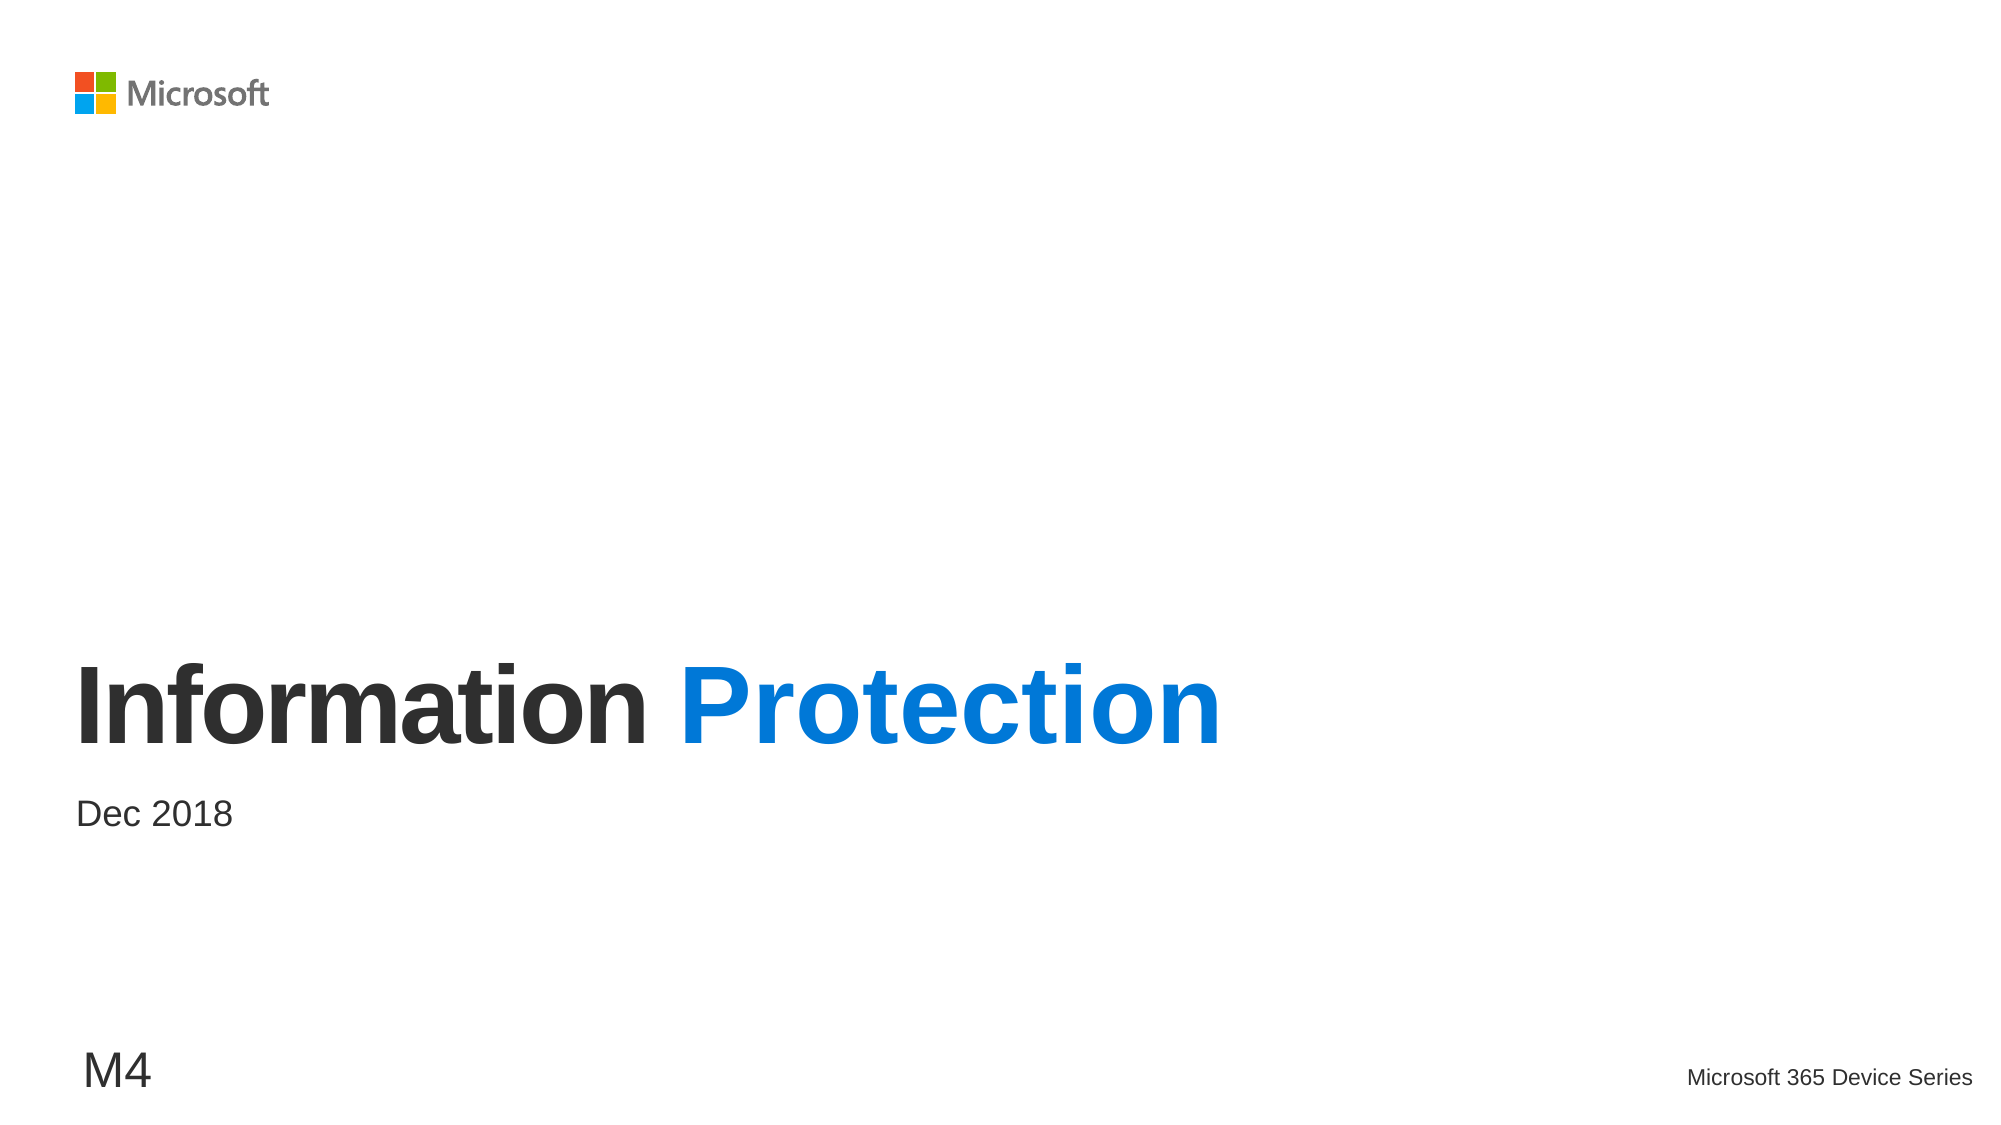

# Information Protection
Dec 2018
M4
Microsoft 365 Device Series